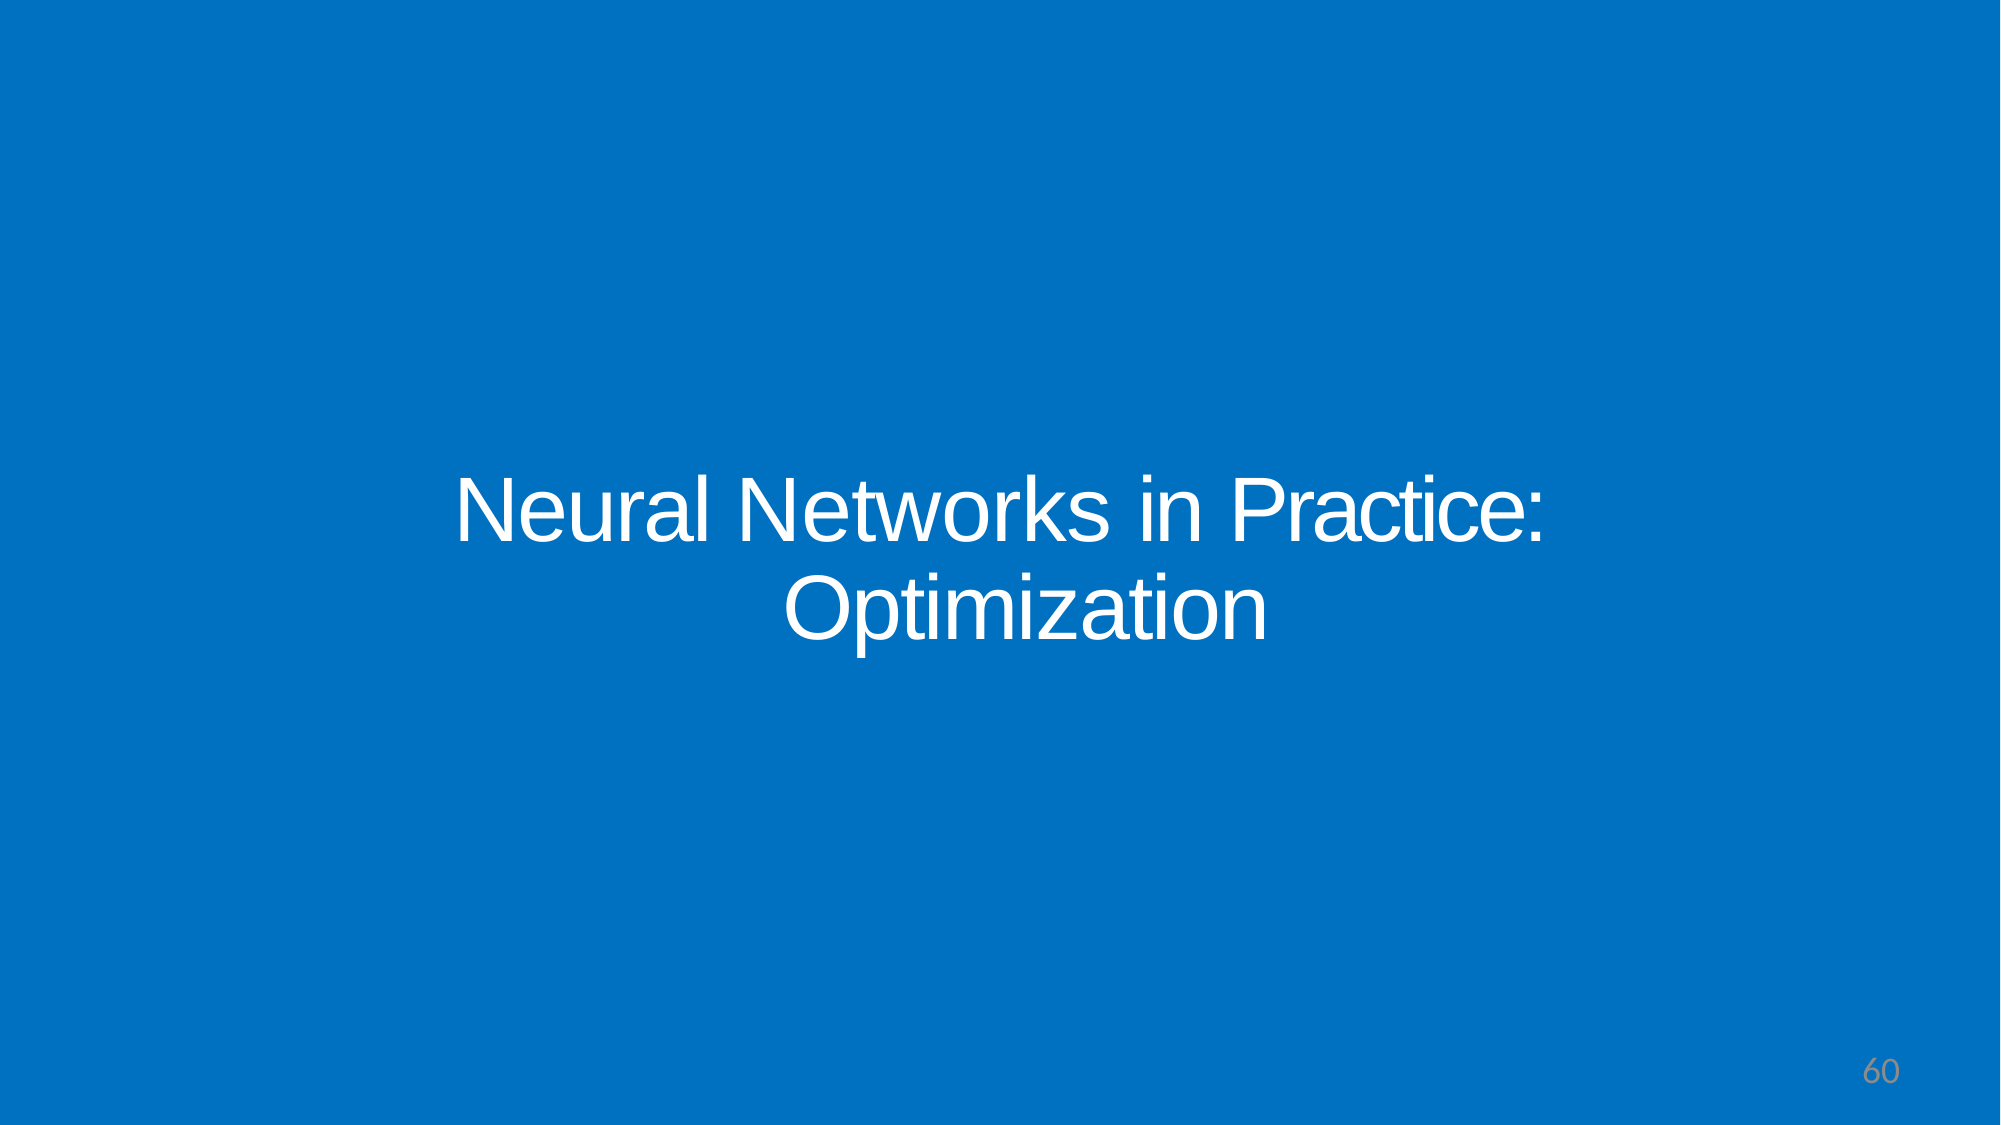

# Neural Networks in Practice:  Optimization
60